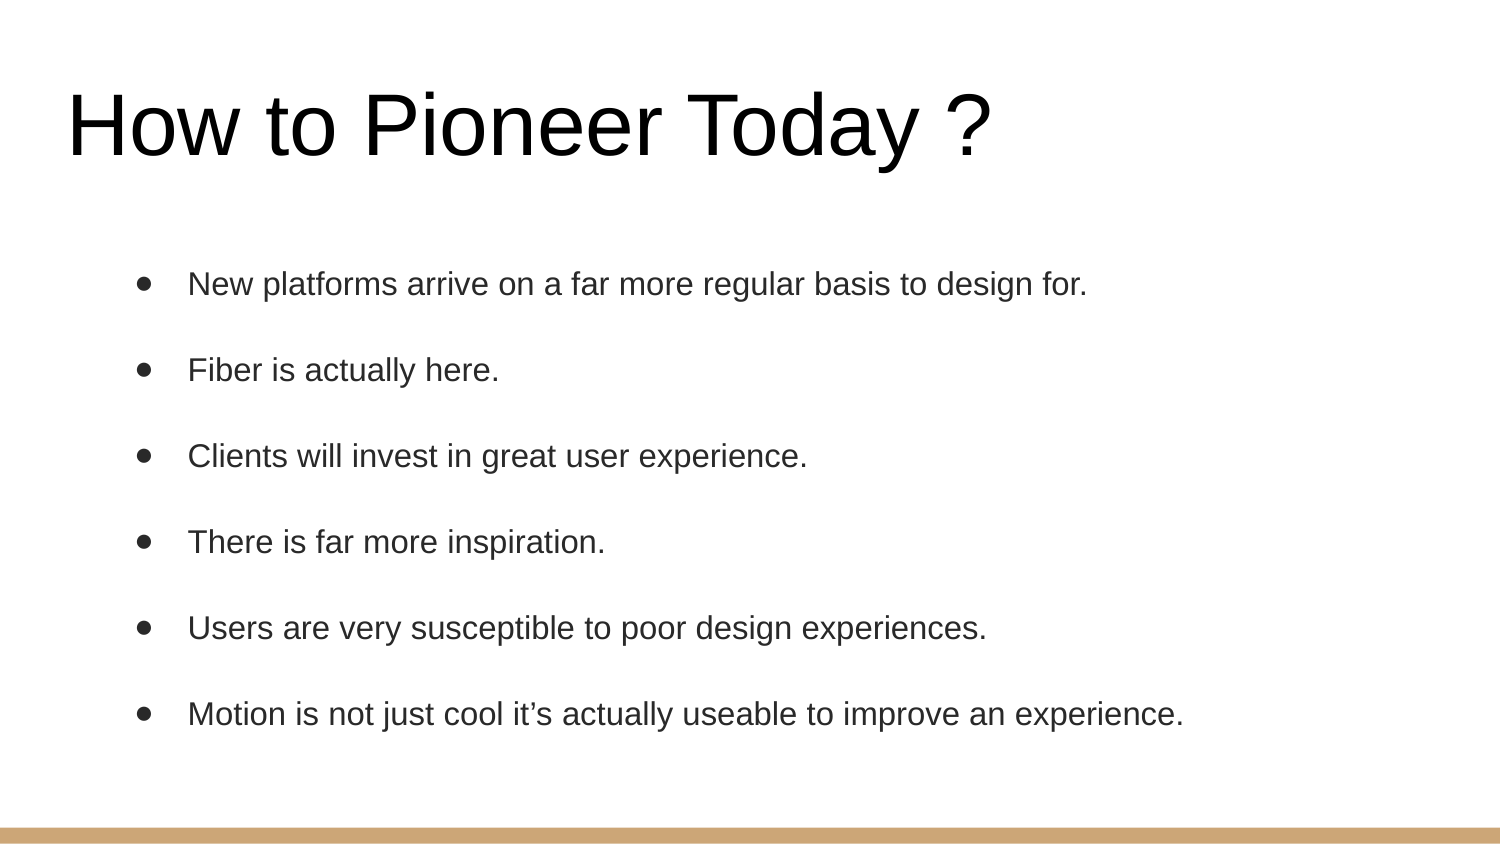

# How to Pioneer Today ?
New platforms arrive on a far more regular basis to design for.
Fiber is actually here.
Clients will invest in great user experience.
There is far more inspiration.
Users are very susceptible to poor design experiences.
Motion is not just cool it’s actually useable to improve an experience.